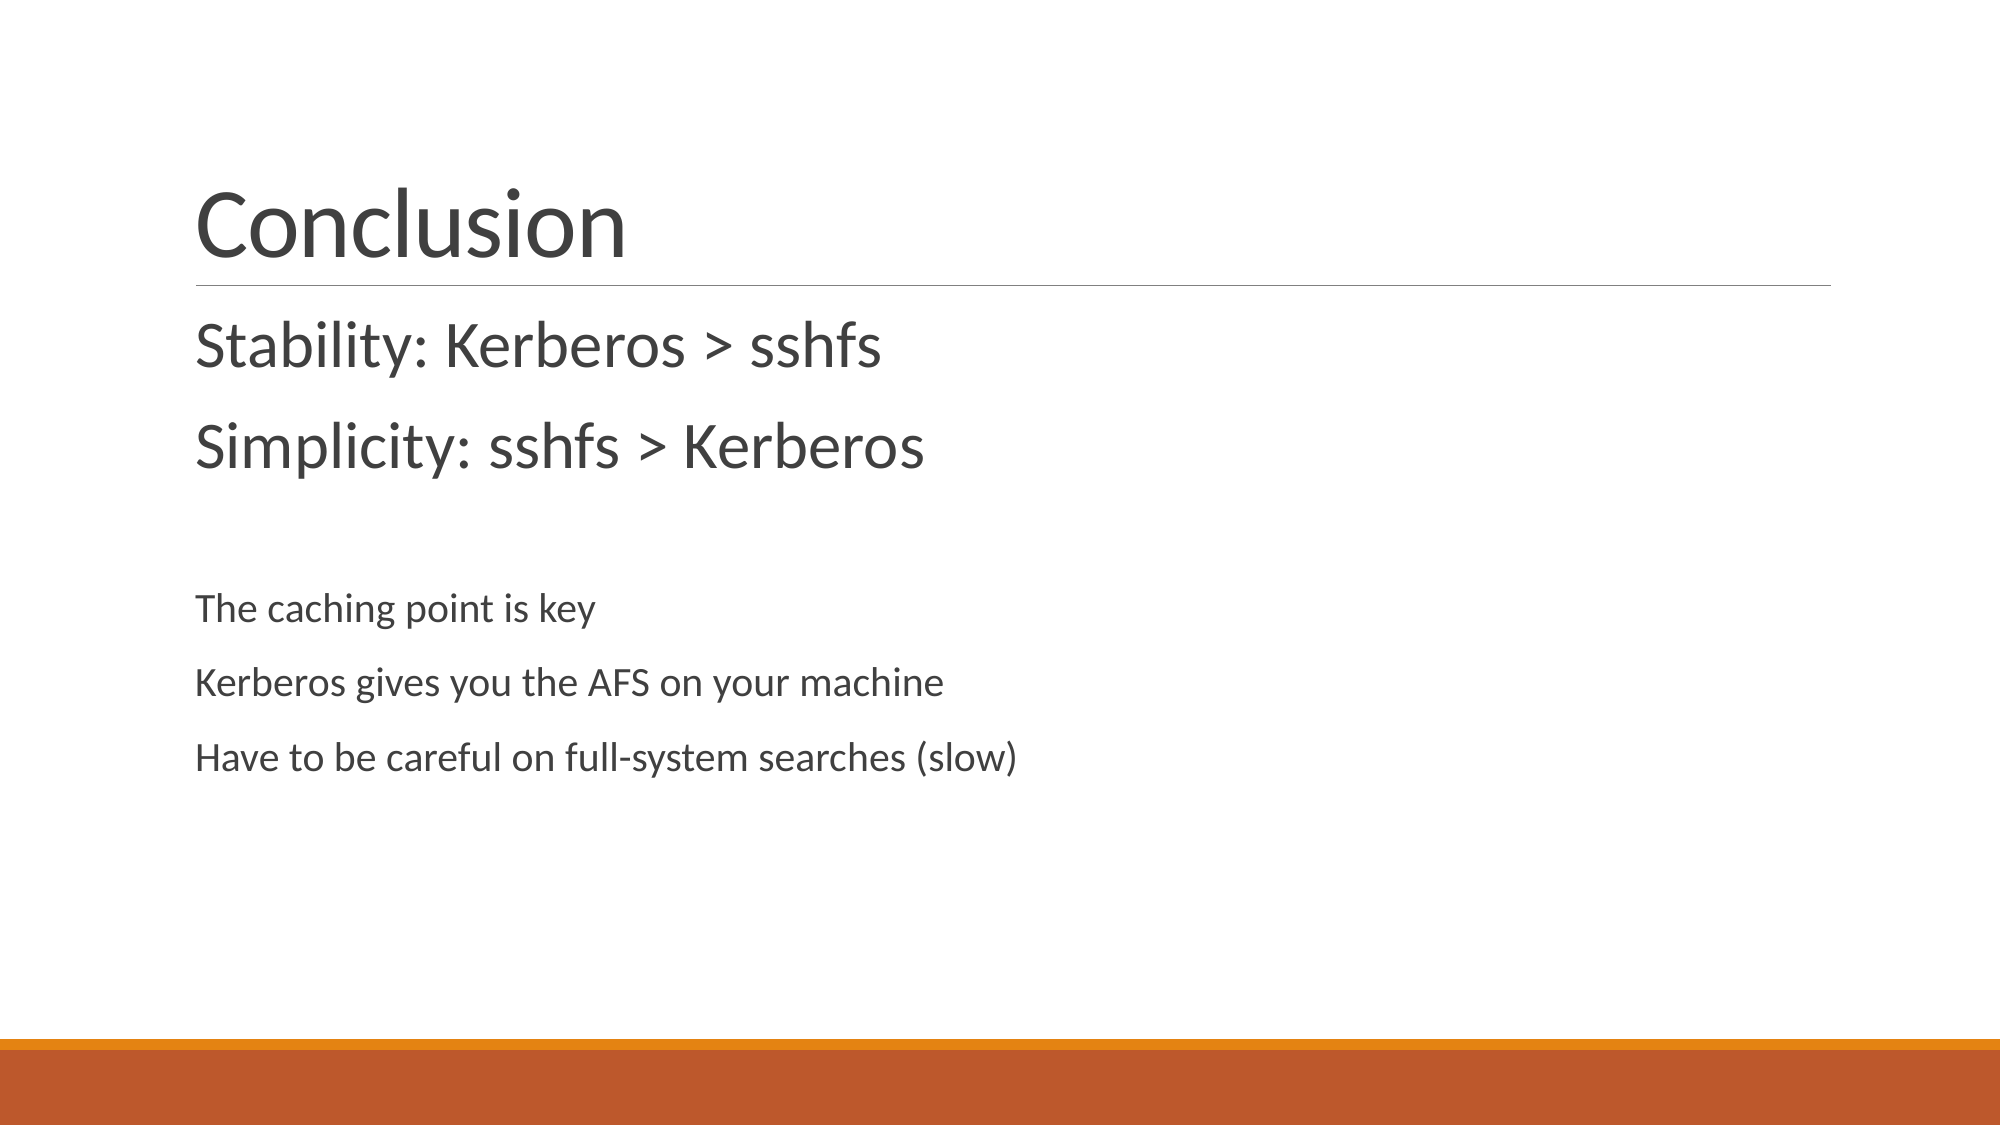

# Conclusion
Stability: Kerberos > sshfs
Simplicity: sshfs > Kerberos

The caching point is key
Kerberos gives you the AFS on your machine
Have to be careful on full-system searches (slow)